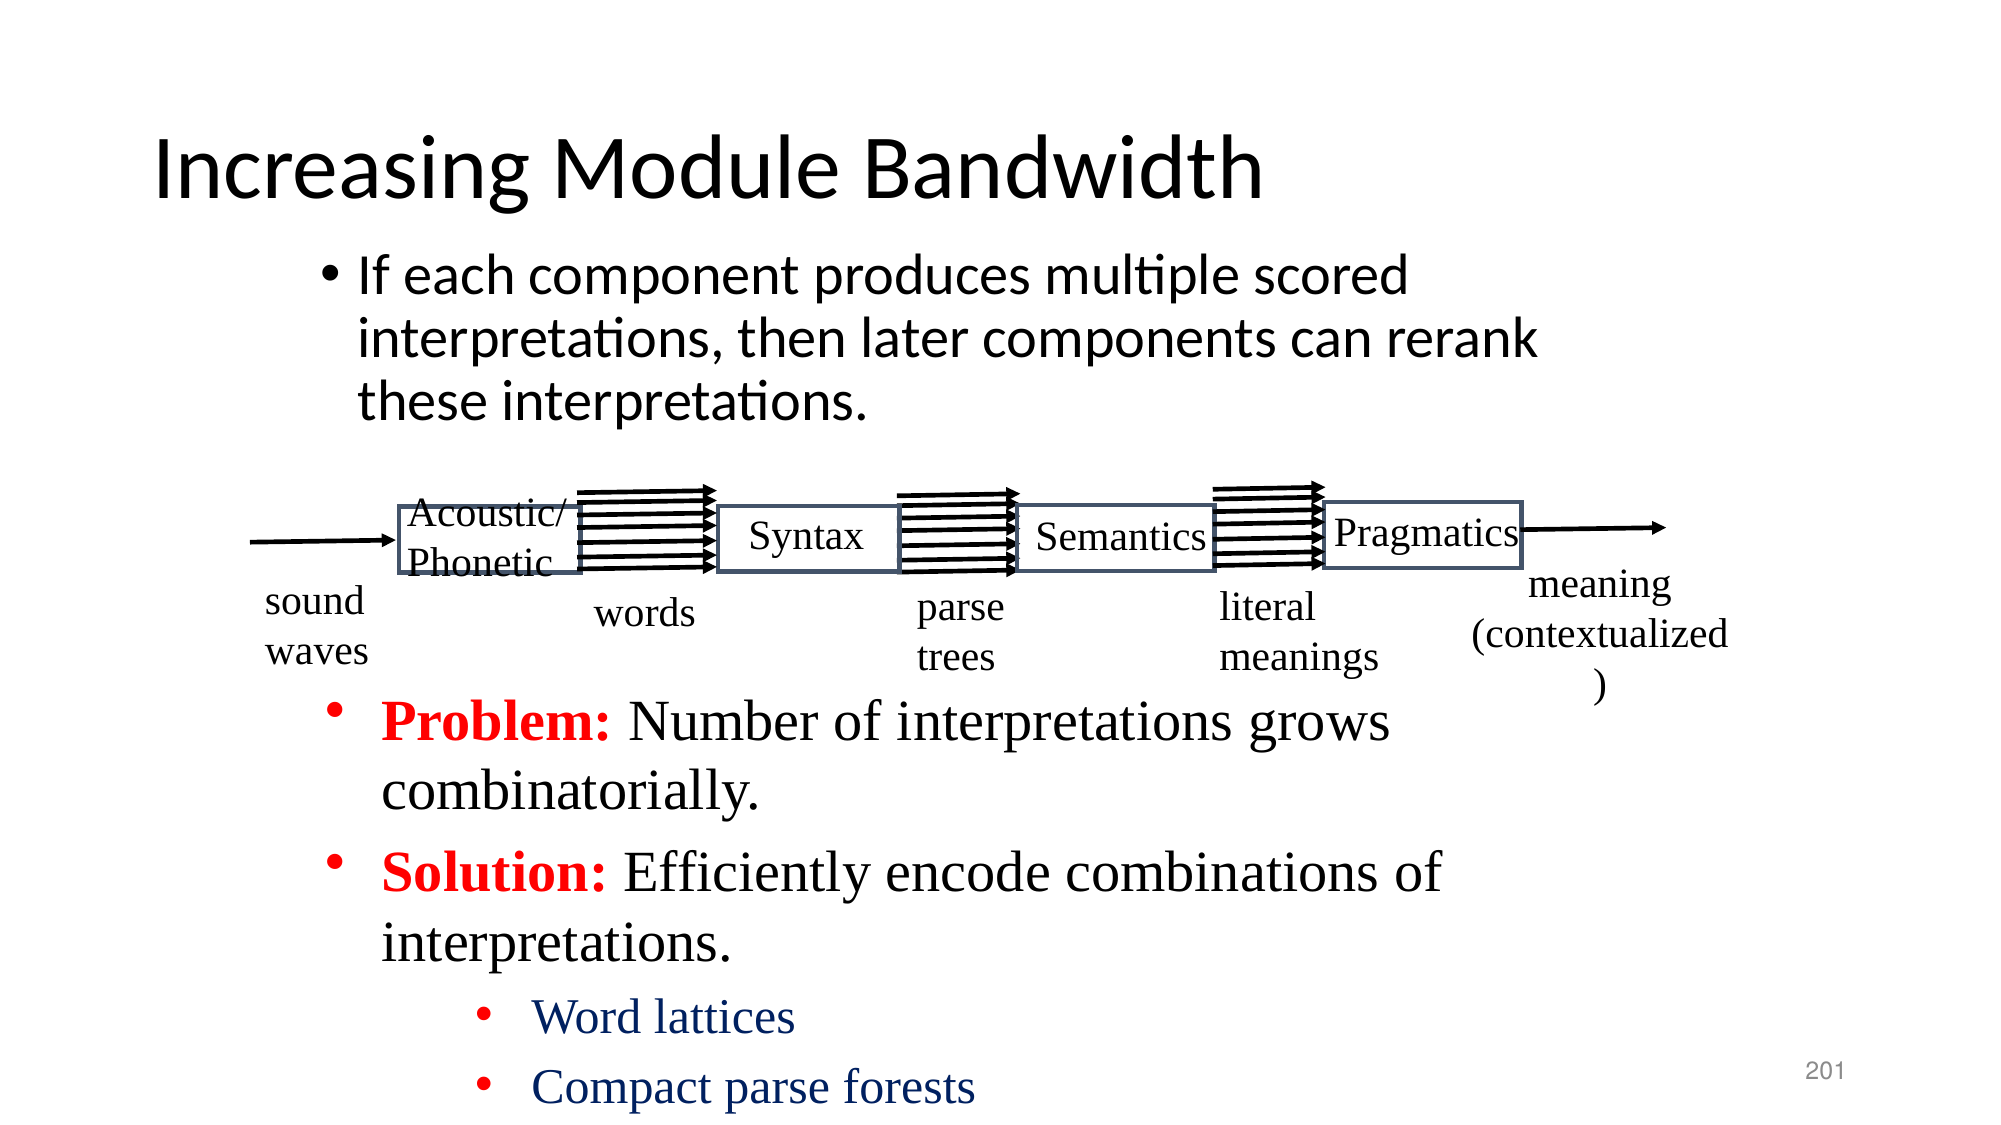

# Increasing Module Bandwidth
If each component produces multiple scored interpretations, then later components can rerank these interpretations.
 Pragmatics

Acoustic/
Phonetic

 Syntax

 Semantics

meaning
(contextualized)
sound
waves
literal
meanings
parse
trees
words
Problem: Number of interpretations grows combinatorially.
Solution: Efficiently encode combinations of interpretations.
Word lattices
Compact parse forests
201